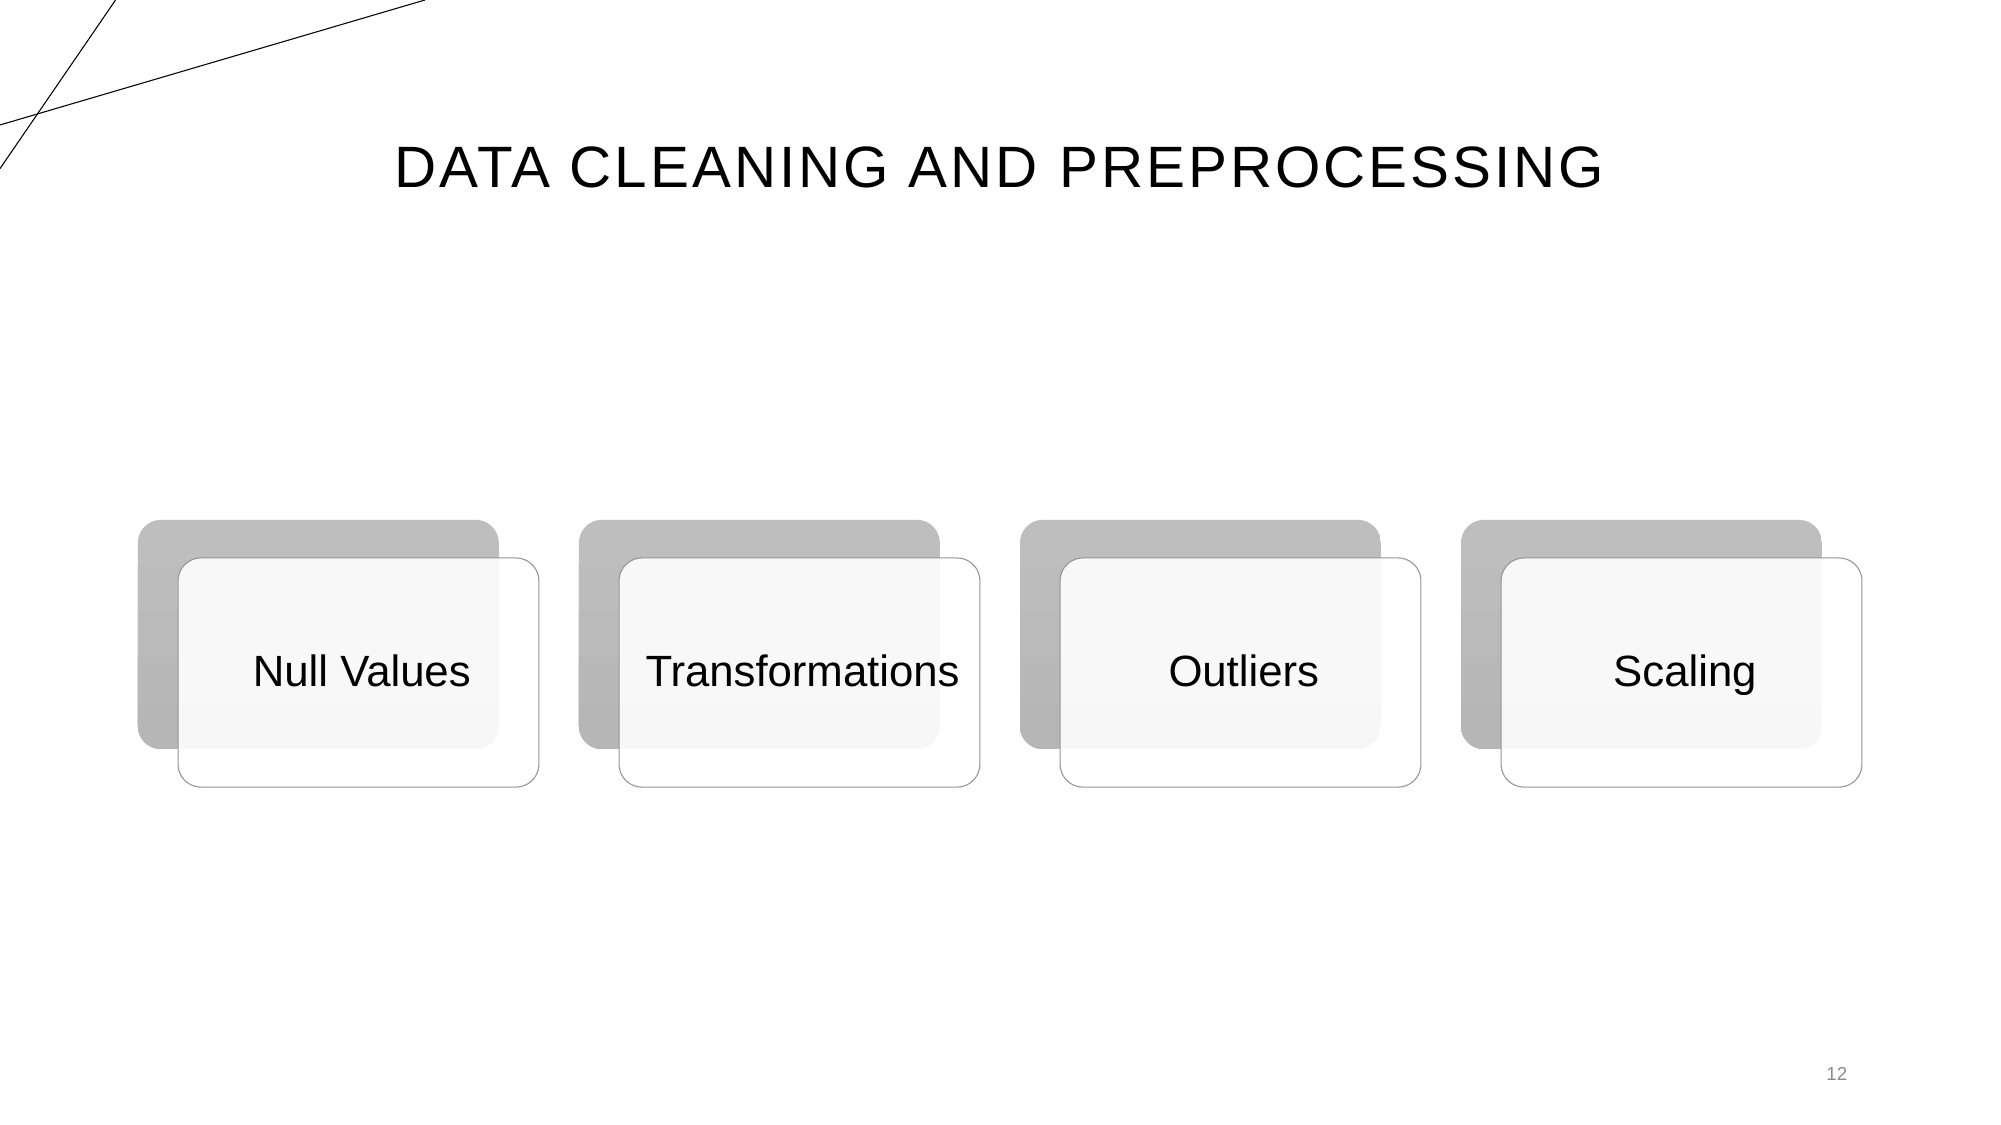

# Data Cleaning and preprocessing
Null Values
Transformations
Outliers
Scaling
12